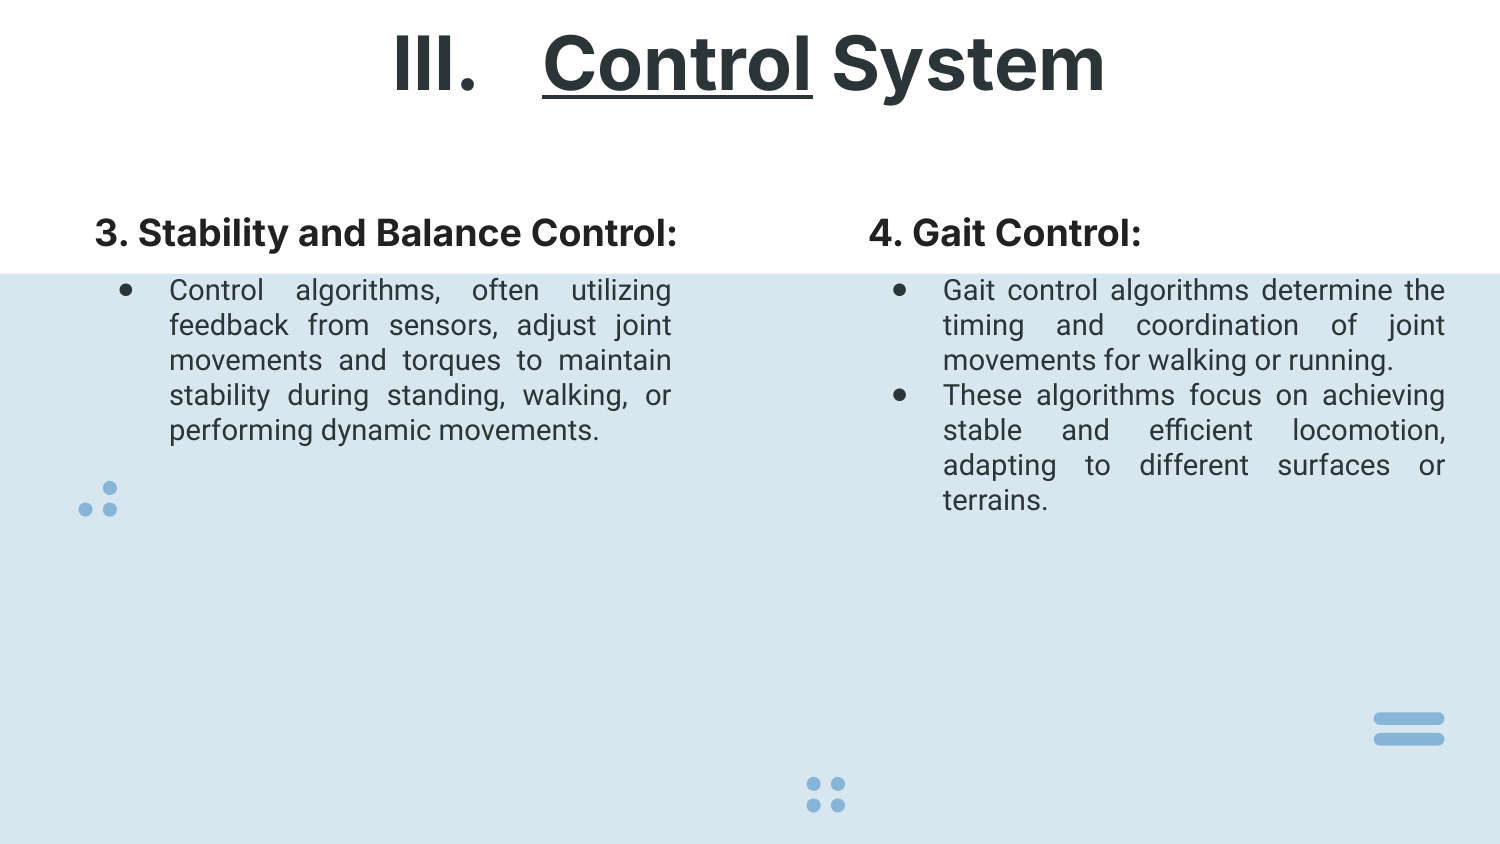

# III.	Control System
3. Stability and Balance Control:
4. Gait Control:
Control algorithms, often utilizing feedback from sensors, adjust joint movements and torques to maintain stability during standing, walking, or performing dynamic movements.
Gait control algorithms determine the timing and coordination of joint movements for walking or running.
These algorithms focus on achieving stable and efficient locomotion, adapting to different surfaces or terrains.